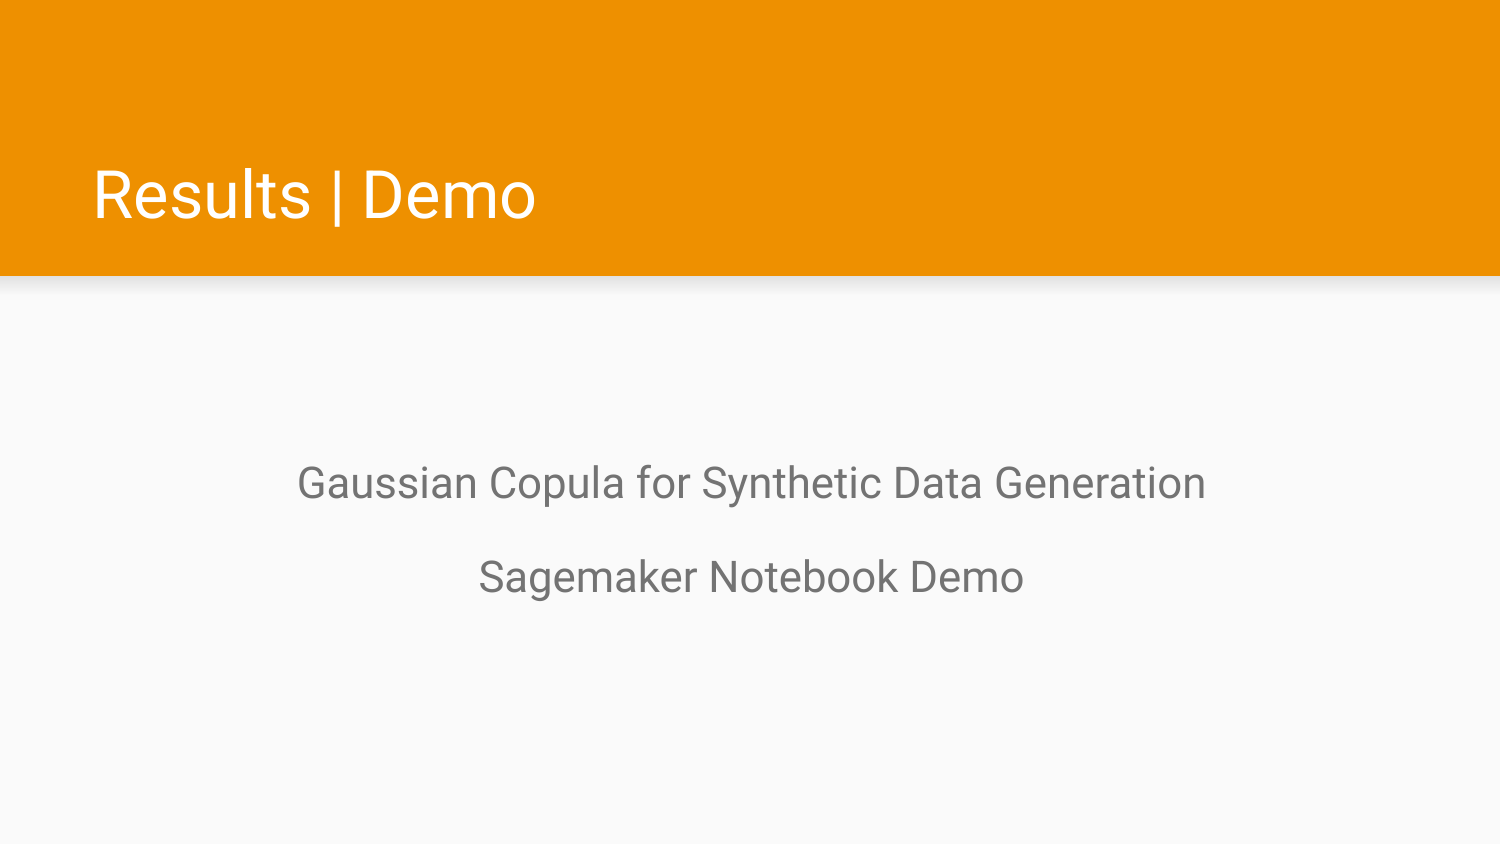

# Results | Demo
Gaussian Copula for Synthetic Data Generation
Sagemaker Notebook Demo